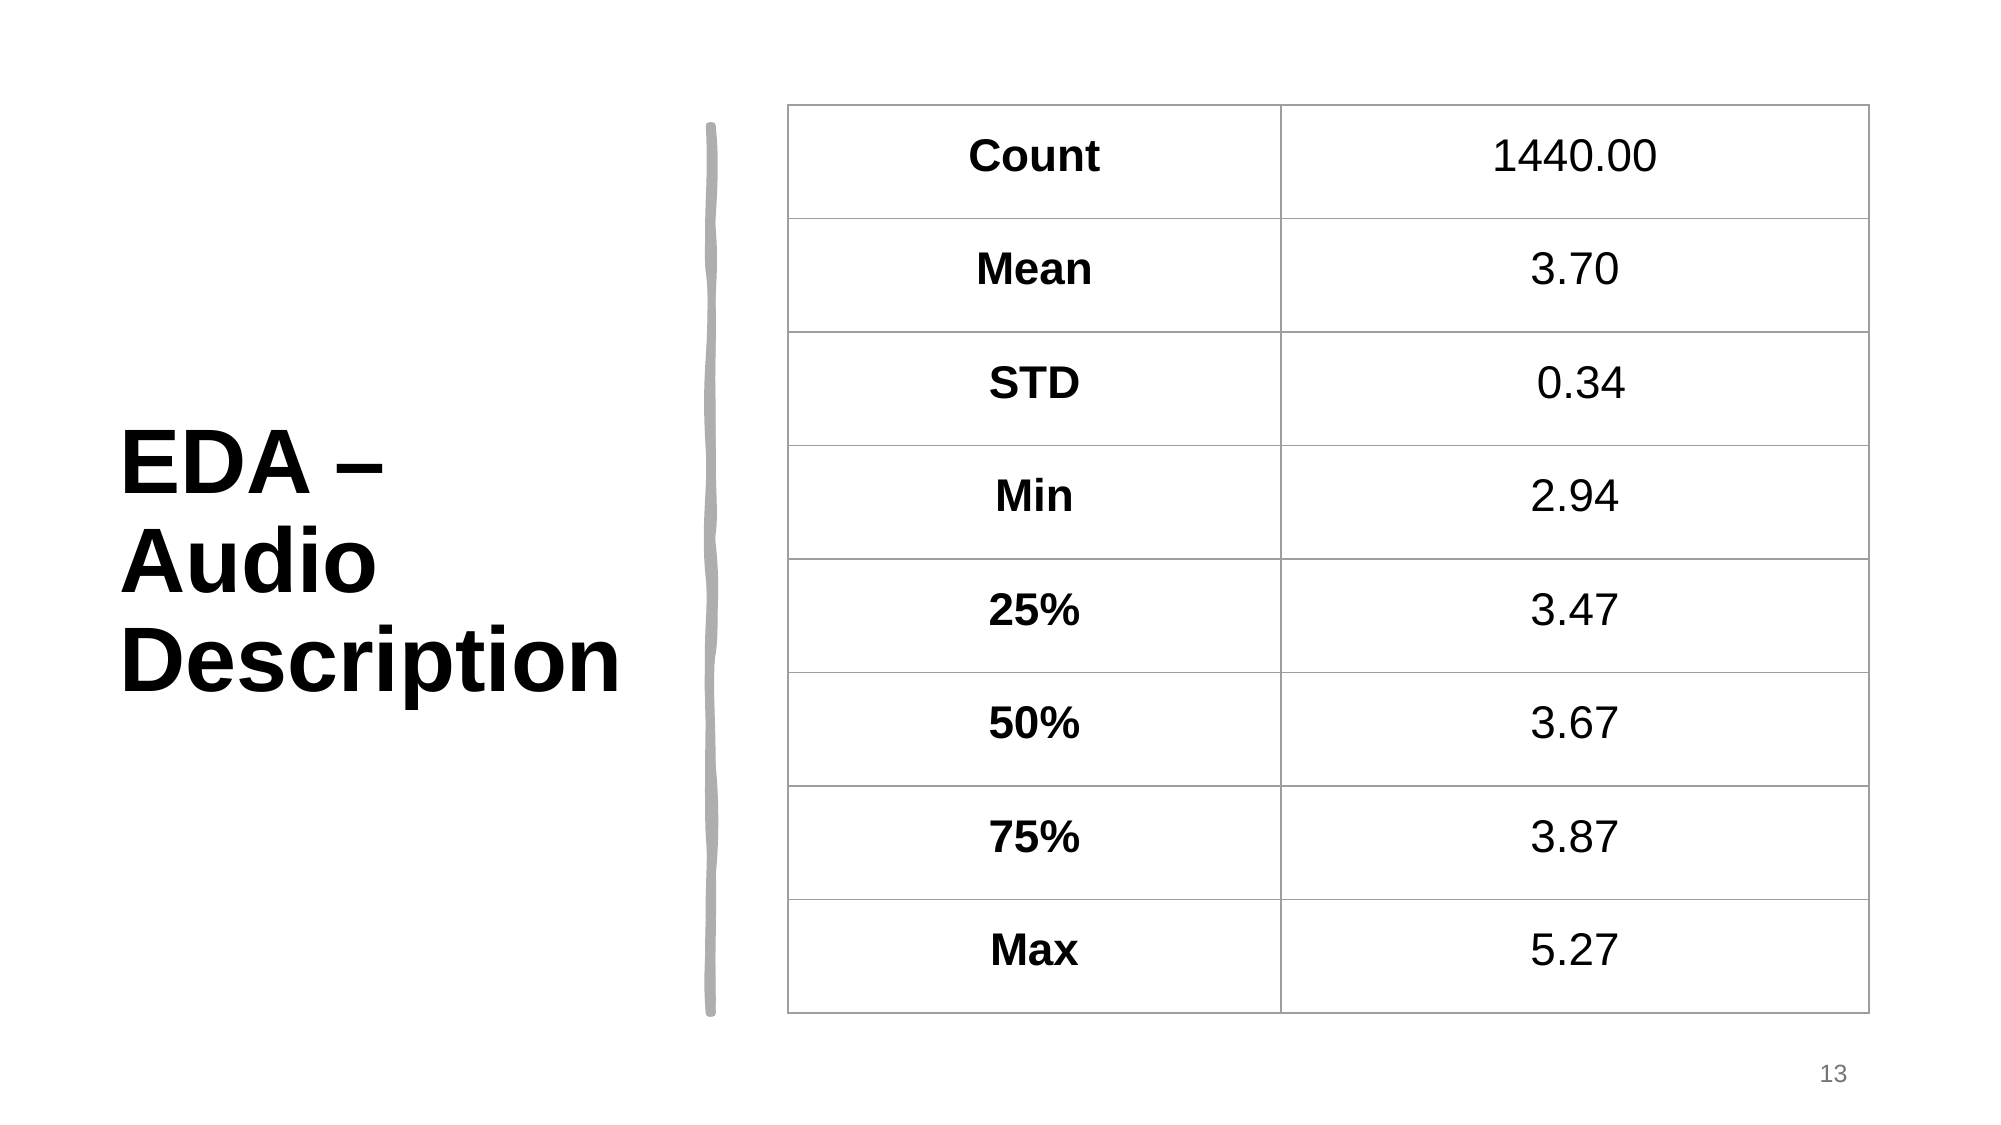

| Count | 1440.00 |
| --- | --- |
| Mean | 3.70 |
| STD | 0.34 |
| Min | 2.94 |
| 25% | 3.47 |
| 50% | 3.67 |
| 75% | 3.87 |
| Max | 5.27 |
# EDA – Audio
Description

13